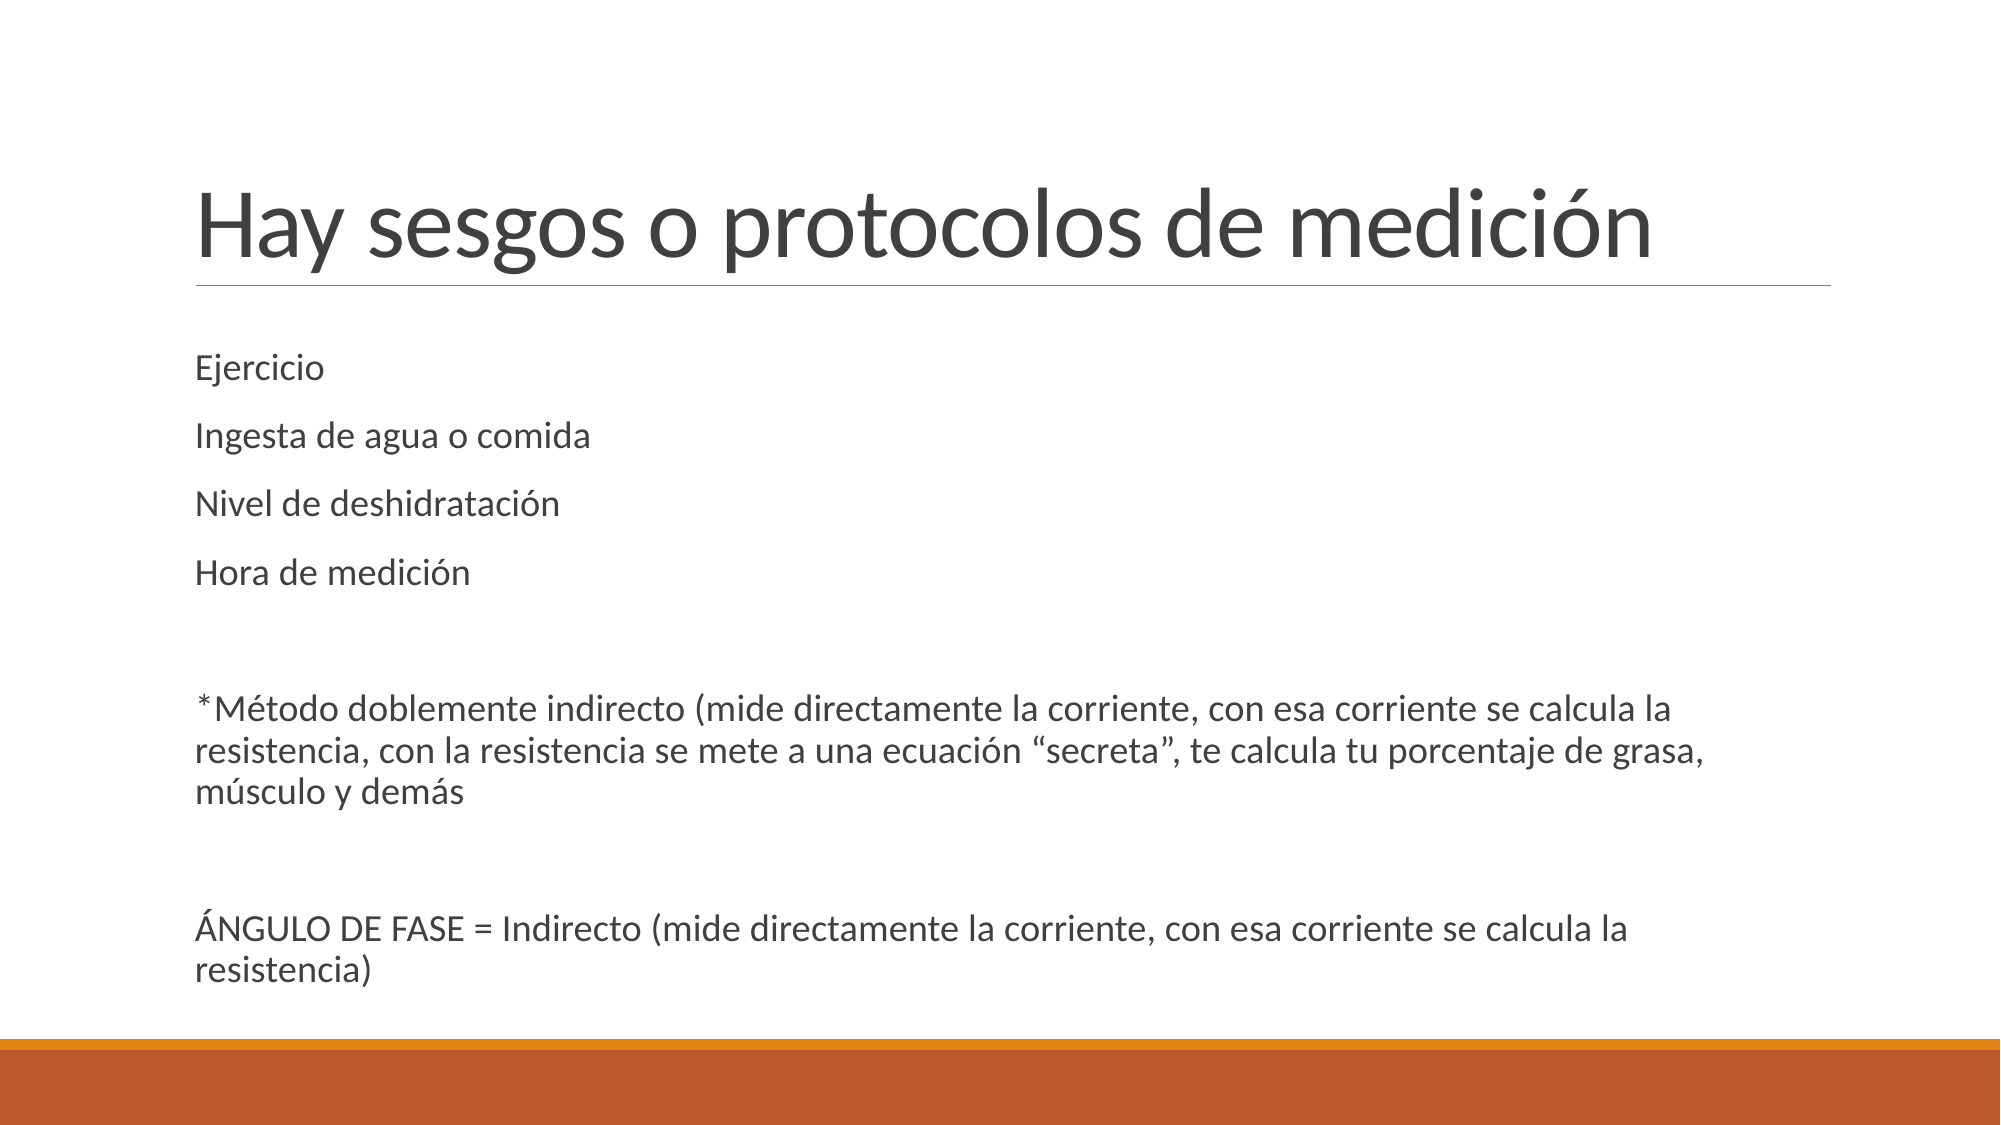

# Hay sesgos o protocolos de medición
Ejercicio
Ingesta de agua o comida
Nivel de deshidratación
Hora de medición

*Método doblemente indirecto (mide directamente la corriente, con esa corriente se calcula la resistencia, con la resistencia se mete a una ecuación “secreta”, te calcula tu porcentaje de grasa, músculo y demás

ÁNGULO DE FASE = Indirecto (mide directamente la corriente, con esa corriente se calcula la resistencia)